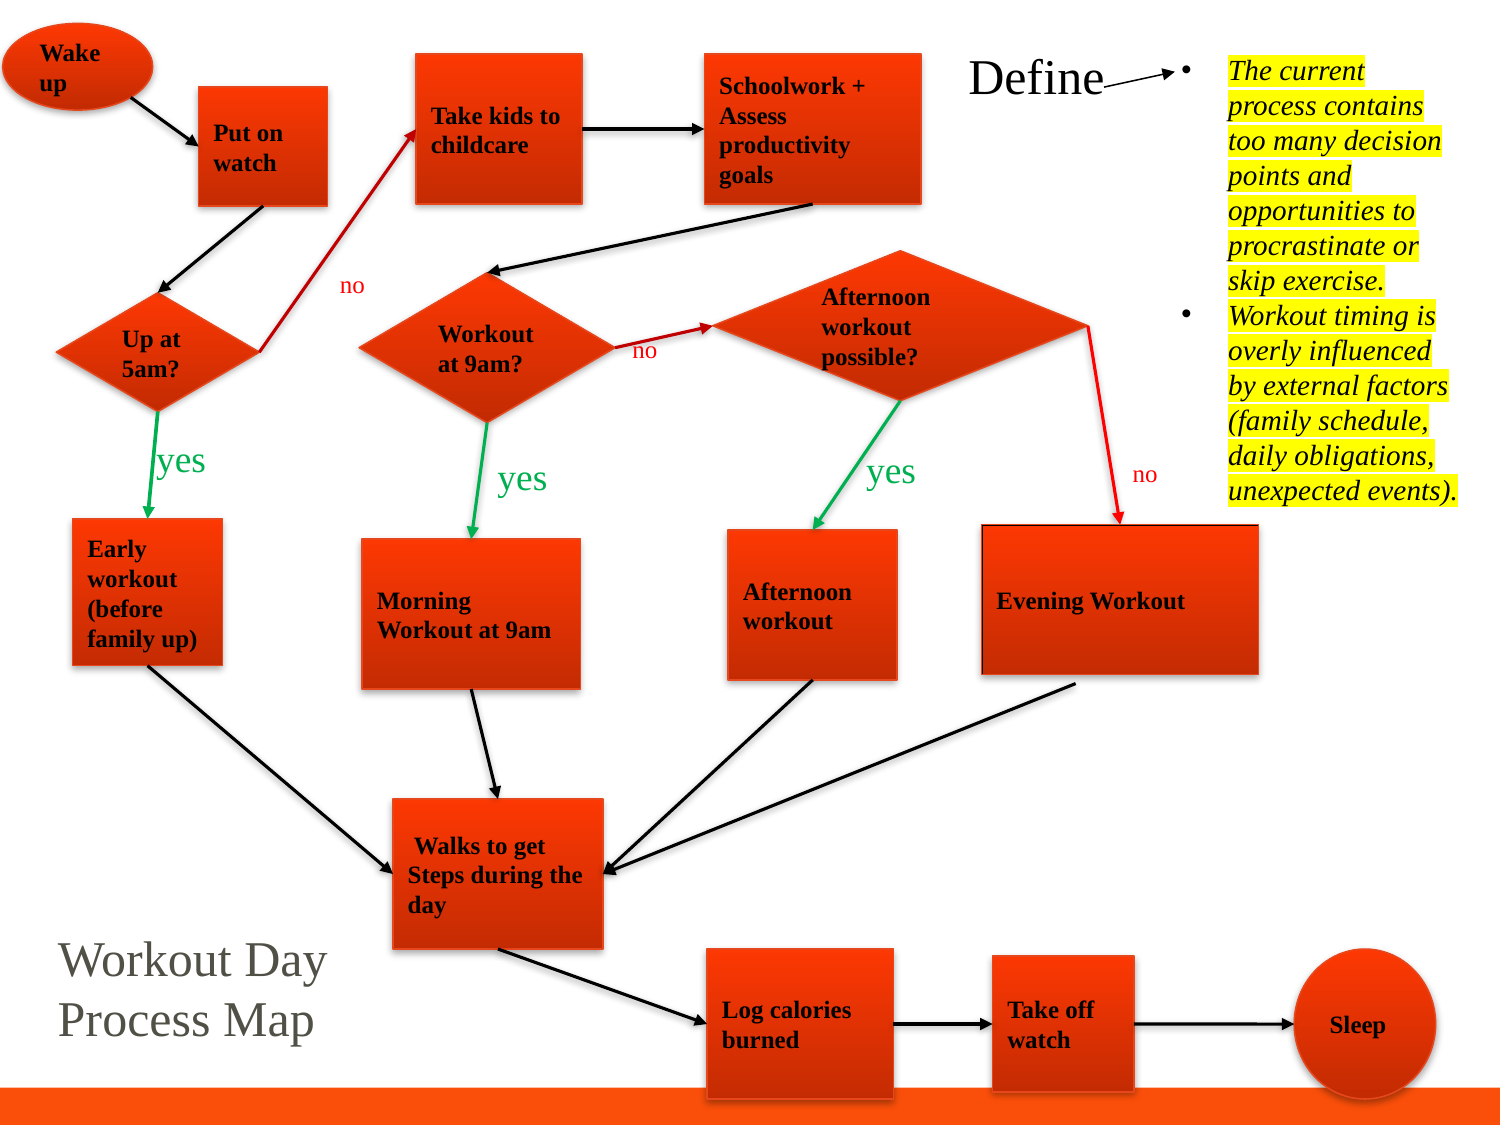

Wake up
Define
The current process contains too many decision points and opportunities to procrastinate or skip exercise.
Workout timing is overly influenced by external factors (family schedule, daily obligations, unexpected events).
Take kids to childcare
Schoolwork + Assess productivity goals
Put on watch
Afternoon workout possible?
no
Workout at 9am?
Up at 5am?
no
yes
yes
yes
no
Early workout
(before family up)
Evening Workout
Afternoon workout
Morning Workout at 9am
 Walks to get Steps during the day
# Workout Day Process Map
Sleep
Log calories burned
Take off watch